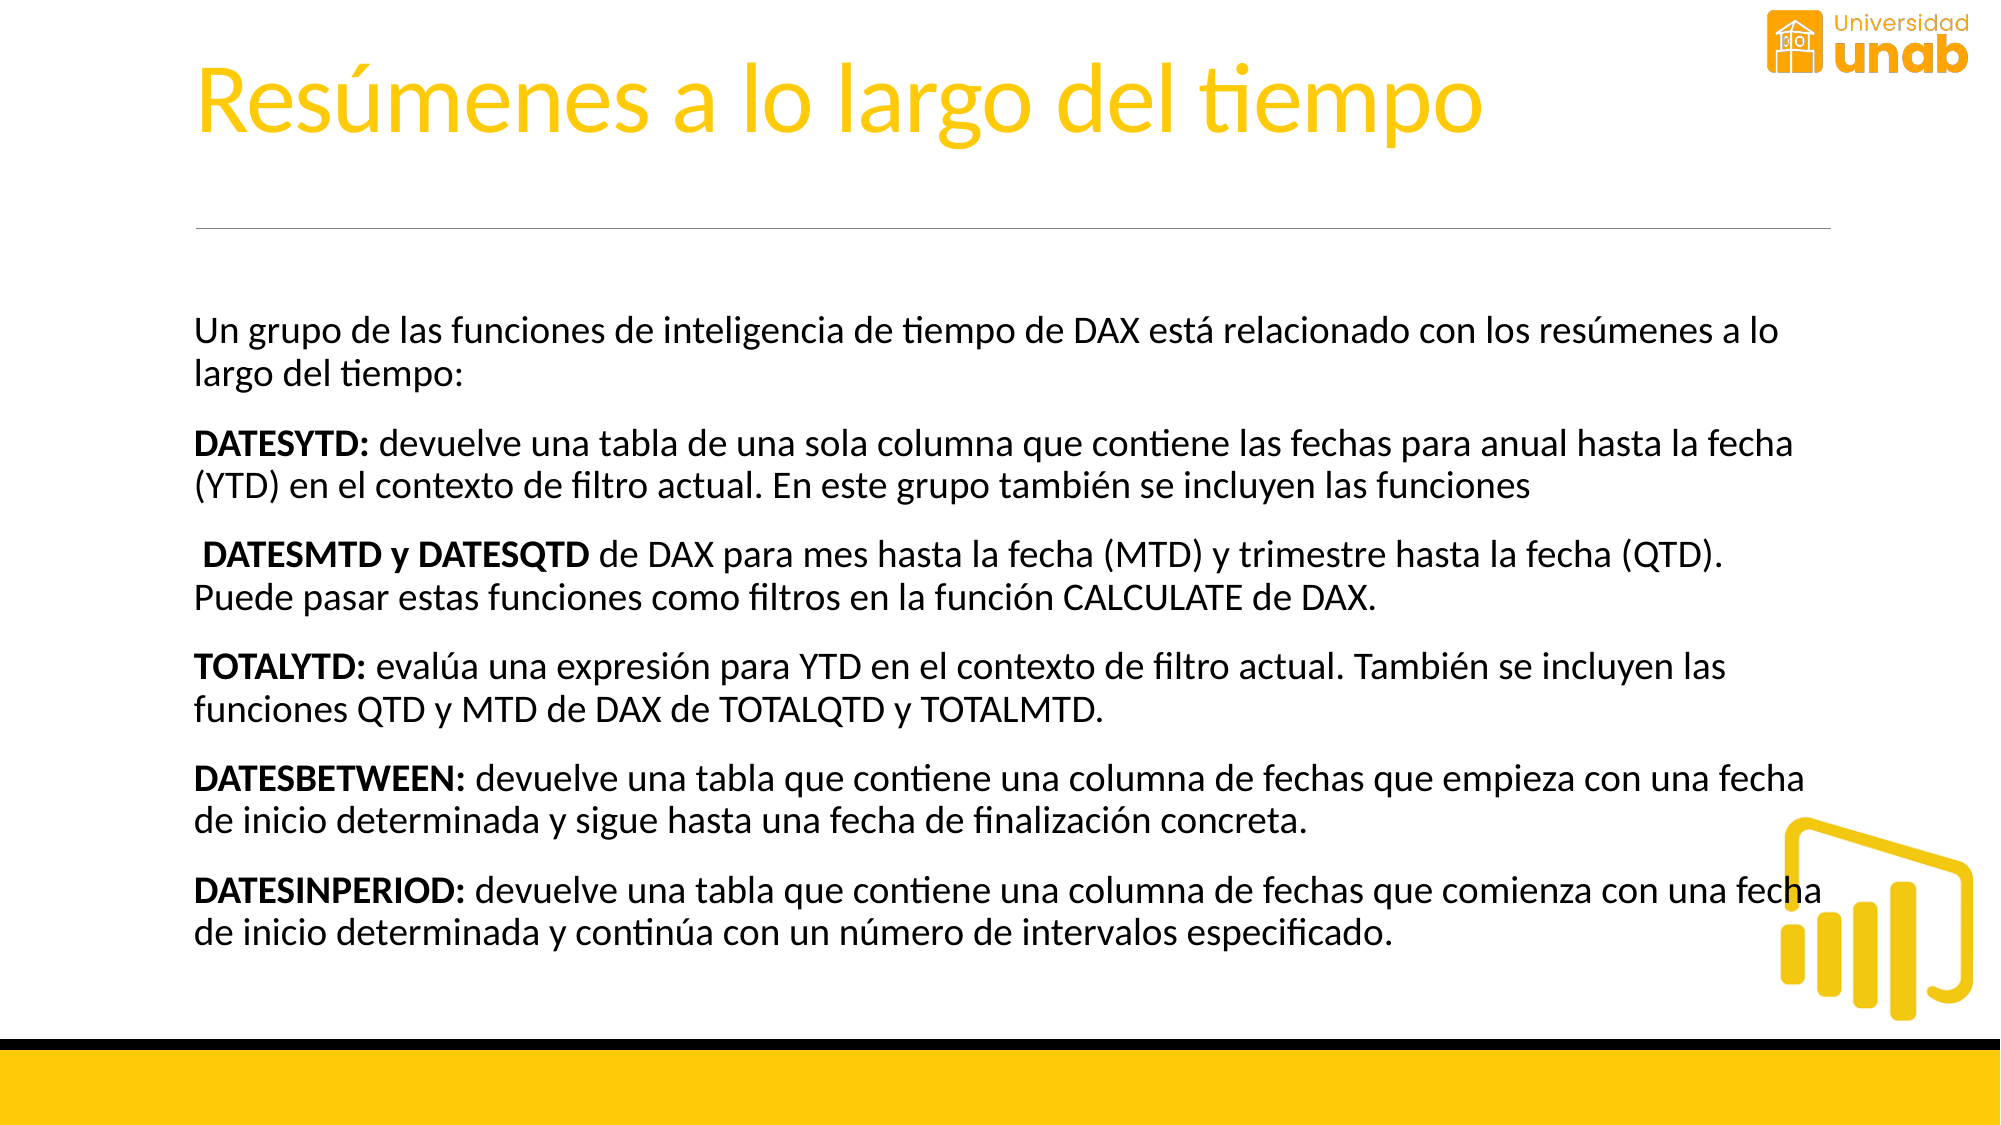

# Resúmenes a lo largo del tiempo
Un grupo de las funciones de inteligencia de tiempo de DAX está relacionado con los resúmenes a lo largo del tiempo:
DATESYTD: devuelve una tabla de una sola columna que contiene las fechas para anual hasta la fecha (YTD) en el contexto de filtro actual. En este grupo también se incluyen las funciones
 DATESMTD y DATESQTD de DAX para mes hasta la fecha (MTD) y trimestre hasta la fecha (QTD). Puede pasar estas funciones como filtros en la función CALCULATE de DAX.
TOTALYTD: evalúa una expresión para YTD en el contexto de filtro actual. También se incluyen las funciones QTD y MTD de DAX de TOTALQTD y TOTALMTD.
DATESBETWEEN: devuelve una tabla que contiene una columna de fechas que empieza con una fecha de inicio determinada y sigue hasta una fecha de finalización concreta.
DATESINPERIOD: devuelve una tabla que contiene una columna de fechas que comienza con una fecha de inicio determinada y continúa con un número de intervalos especificado.